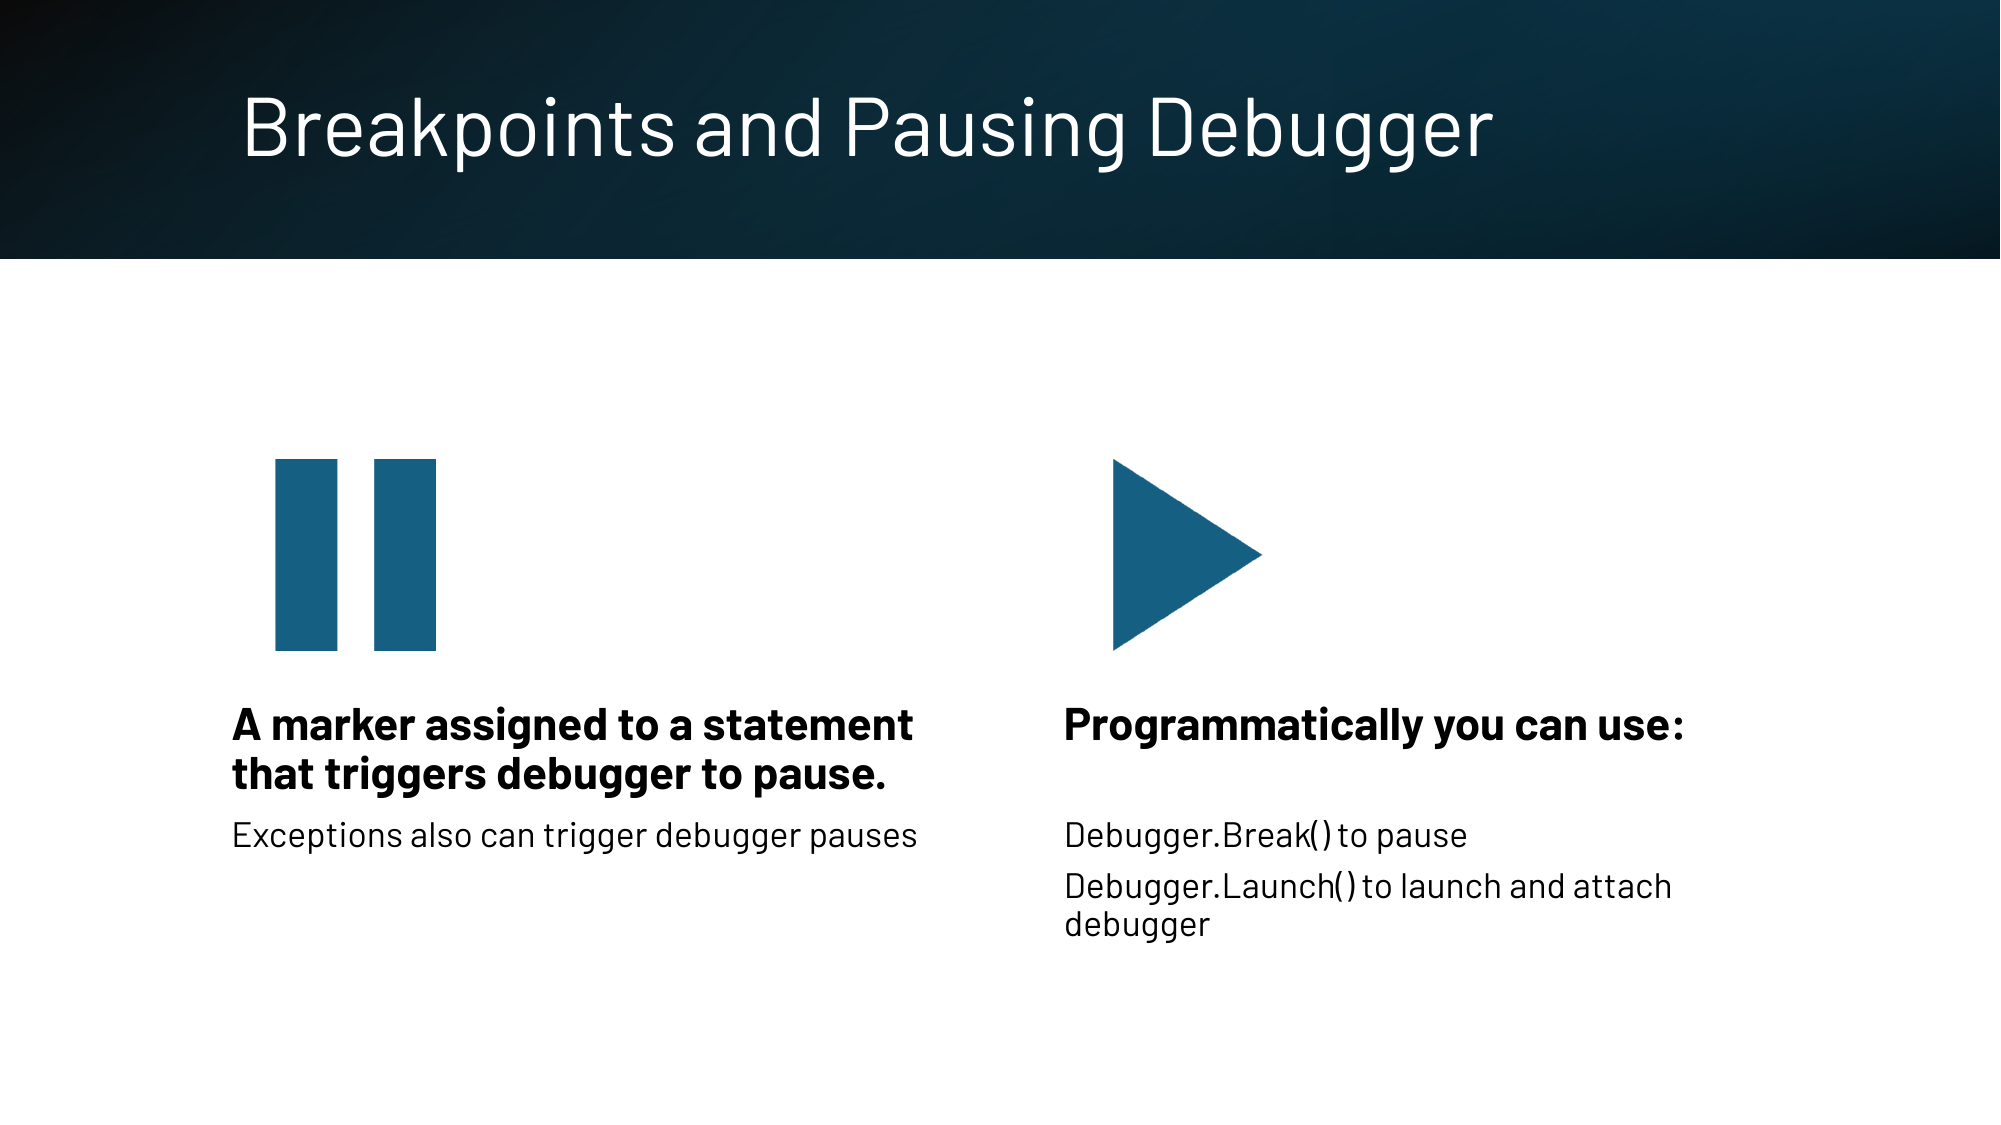

# Breakpoints and Pausing Debugger
A marker assigned to a statement that triggers debugger to pause.
Exceptions also can trigger debugger pauses
Programmatically you can use:
Debugger.Break() to pause
Debugger.Launch() to launch and attach debugger